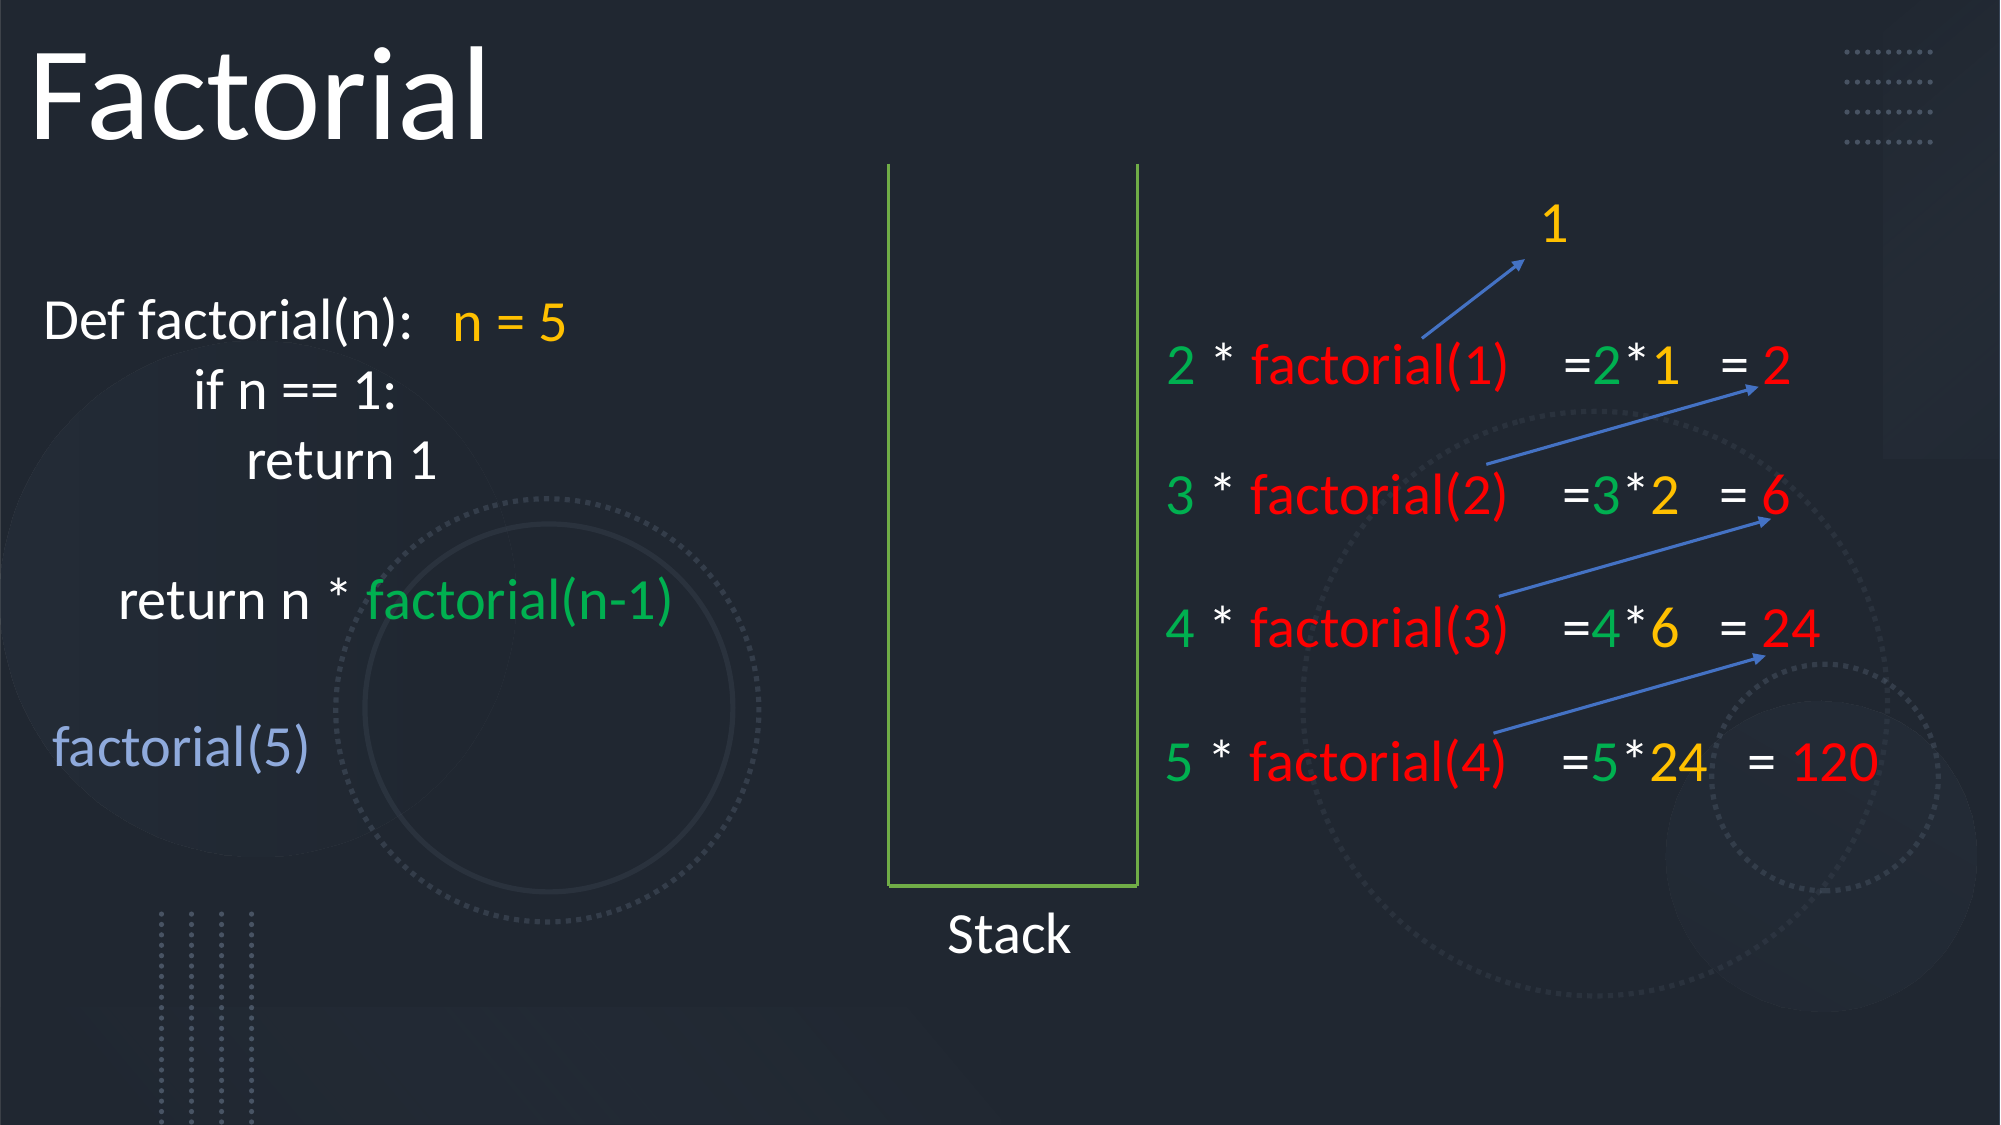

# Factorial

1
Def factorial(n):
	if n == 1:
	    return 1

return n * factorial(n-1)

n = 5
2 * factorial(1)    =2*1   = 2

3 * factorial(2)    =3*2   = 6
4 * factorial(3)    =4*6   = 24
factorial(5)
5 * factorial(4)    =5*24   = 120
Stack